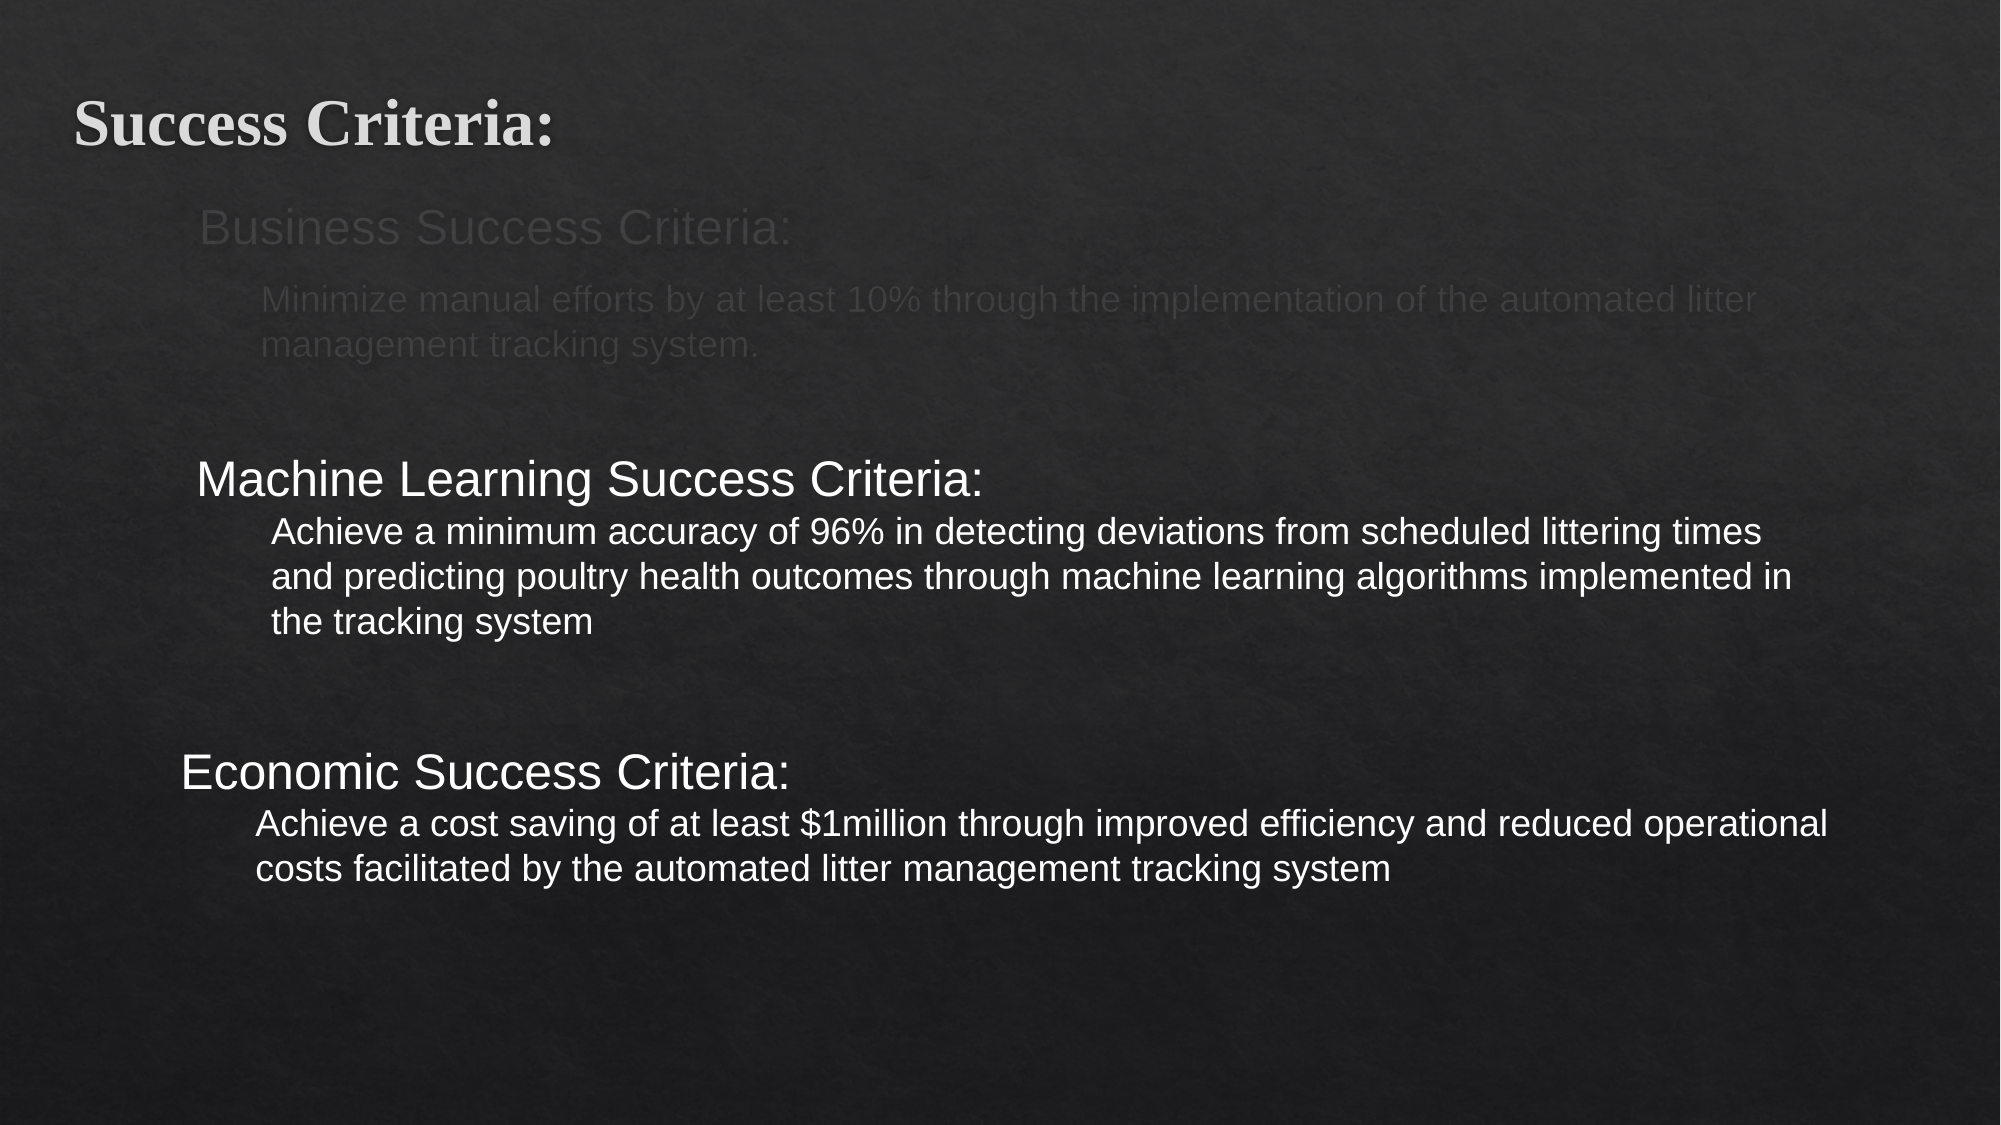

# Success Criteria:
Business Success Criteria:
Minimize manual efforts by at least 10% through the implementation of the automated litter management tracking system.

Machine Learning Success Criteria:
Achieve a minimum accuracy of 96% in detecting deviations from scheduled littering times and predicting poultry health outcomes through machine learning algorithms implemented in the tracking system

Economic Success Criteria:
Achieve a cost saving of at least $1million through improved efficiency and reduced operational costs facilitated by the automated litter management tracking system